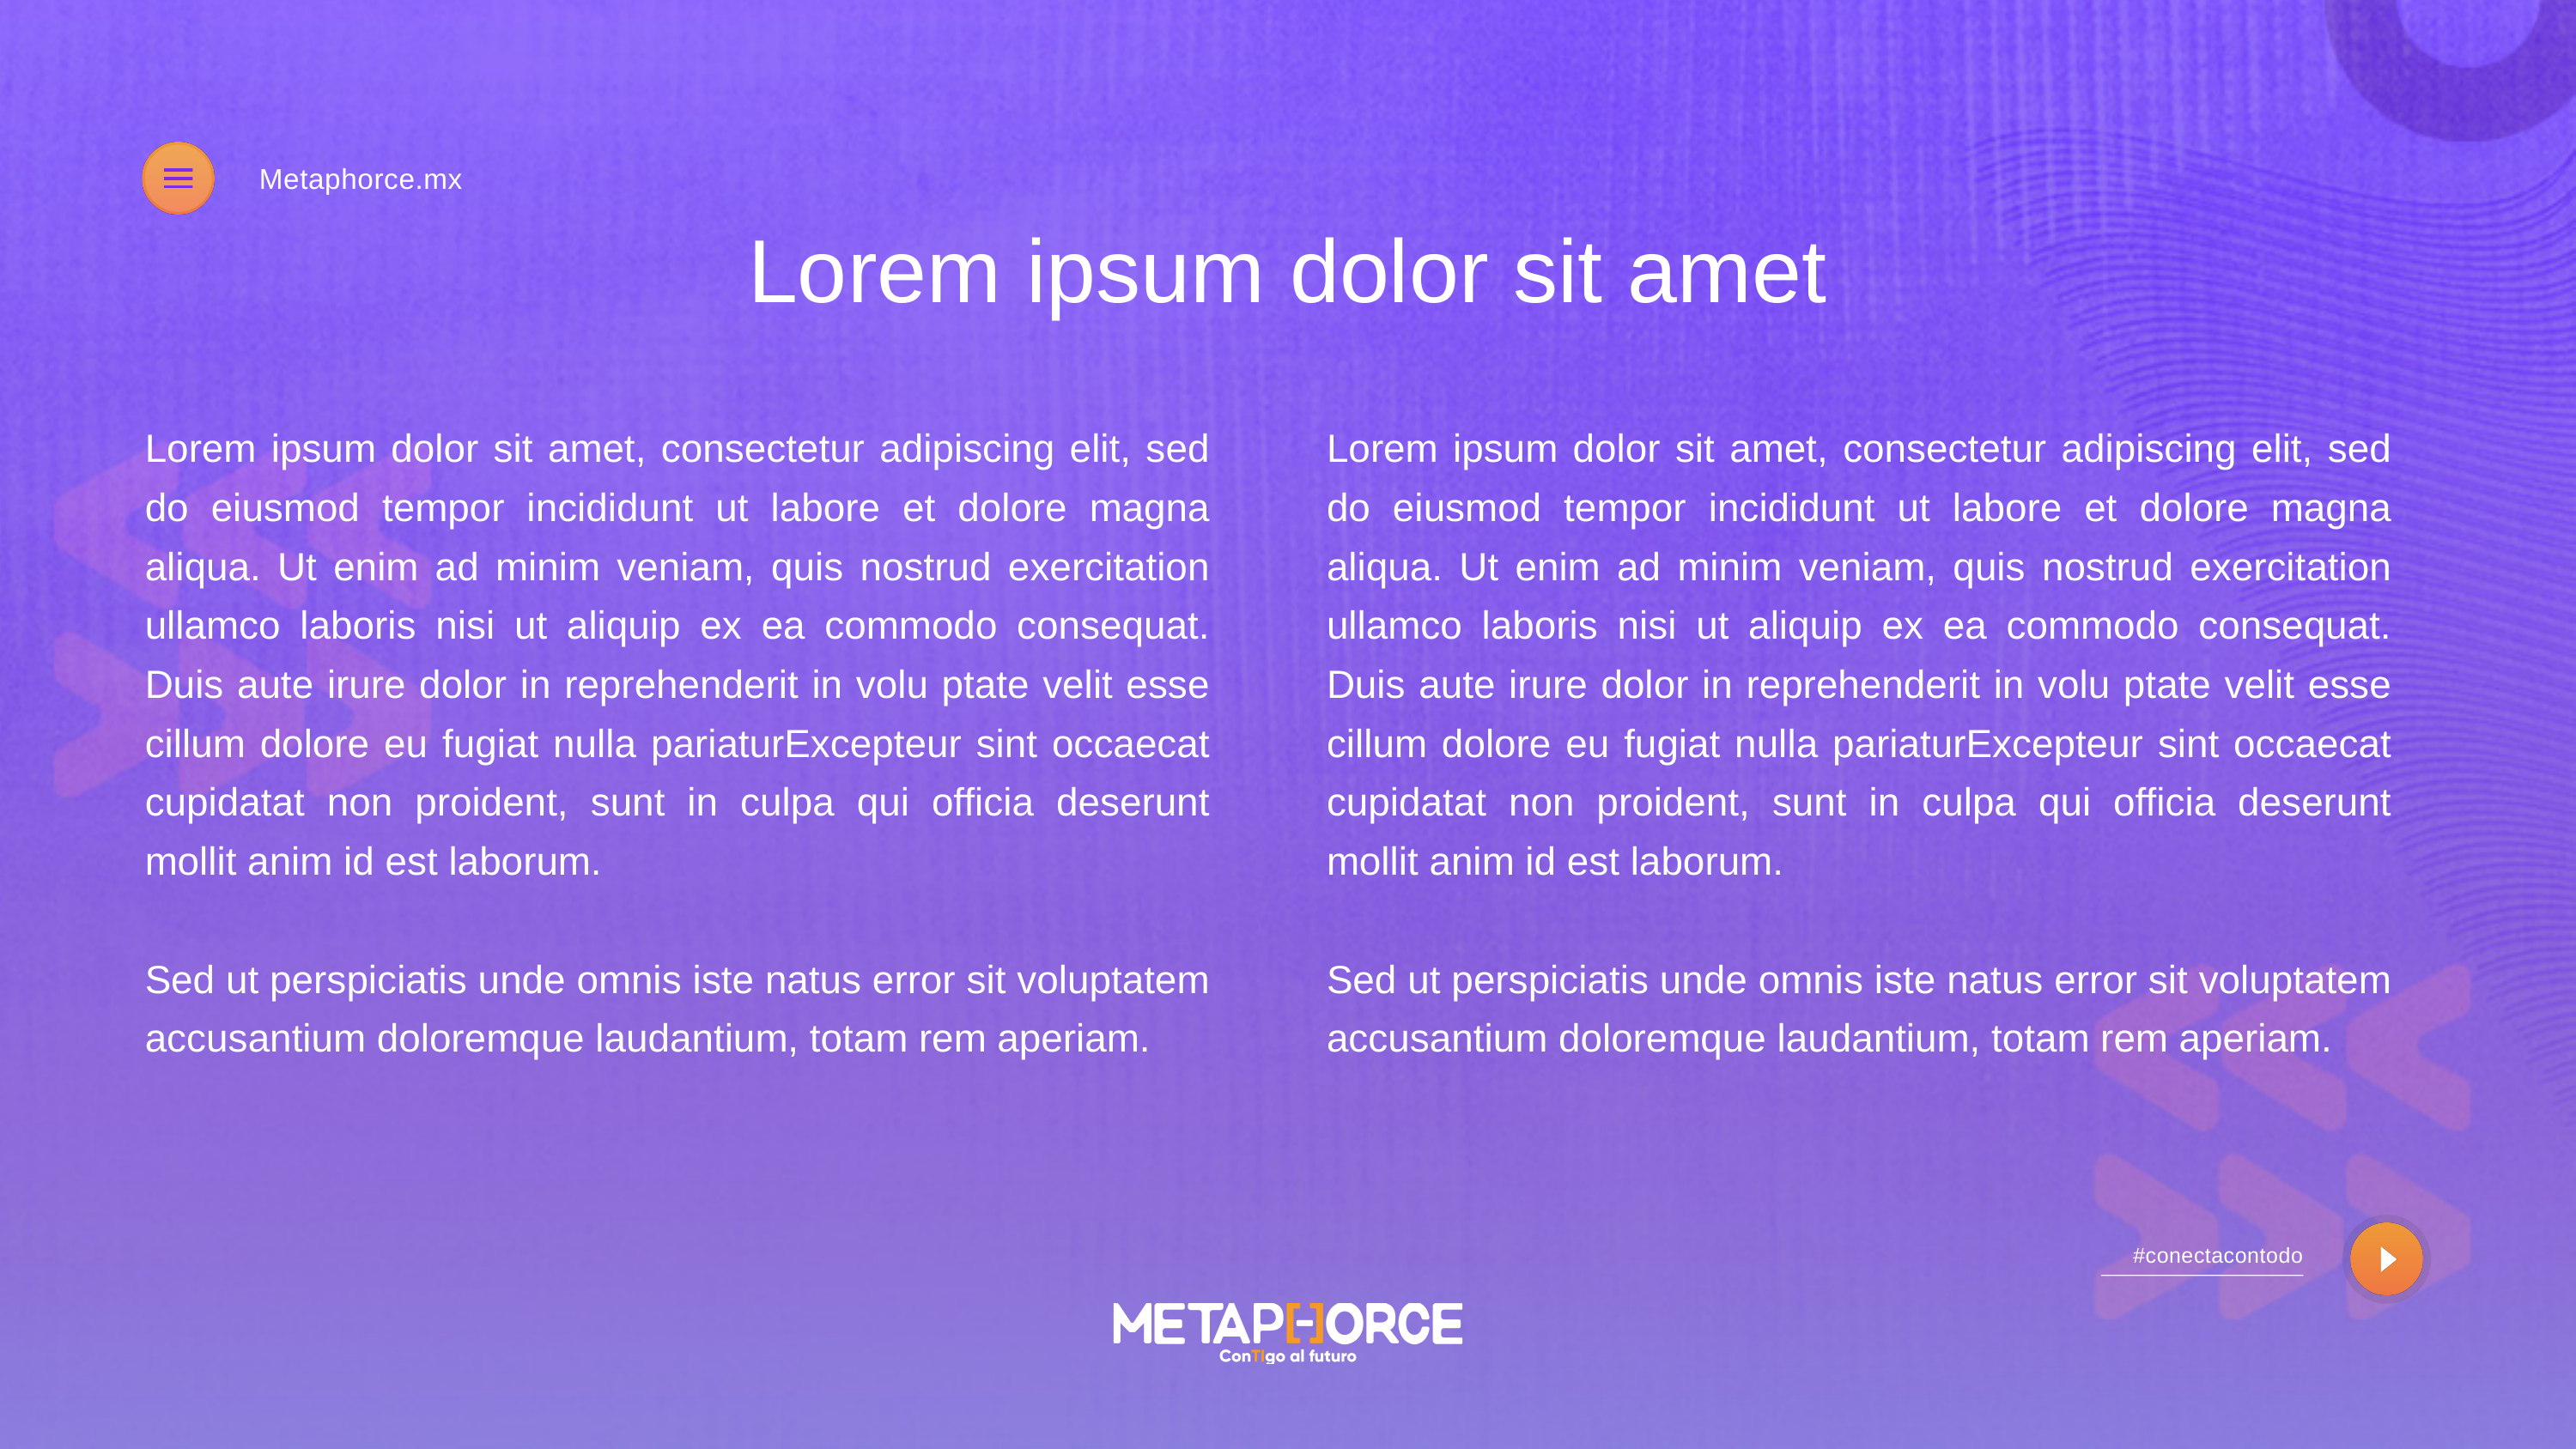

Metaphorce.mx

Lorem ipsum dolor sit amet
Lorem ipsum dolor sit amet, consectetur adipiscing elit, sed do eiusmod tempor incididunt ut labore et dolore magna aliqua. Ut enim ad minim veniam, quis nostrud exercitation ullamco laboris nisi ut aliquip ex ea commodo consequat. Duis aute irure dolor in reprehenderit in volu ptate velit esse cillum dolore eu fugiat nulla pariaturExcepteur sint occaecat cupidatat non proident, sunt in culpa qui officia deserunt mollit anim id est laborum.

Sed ut perspiciatis unde omnis iste natus error sit voluptatem accusantium doloremque laudantium, totam rem aperiam.
Lorem ipsum dolor sit amet, consectetur adipiscing elit, sed do eiusmod tempor incididunt ut labore et dolore magna aliqua. Ut enim ad minim veniam, quis nostrud exercitation ullamco laboris nisi ut aliquip ex ea commodo consequat. Duis aute irure dolor in reprehenderit in volu ptate velit esse cillum dolore eu fugiat nulla pariaturExcepteur sint occaecat cupidatat non proident, sunt in culpa qui officia deserunt mollit anim id est laborum.

Sed ut perspiciatis unde omnis iste natus error sit voluptatem accusantium doloremque laudantium, totam rem aperiam.

#conectacontodo